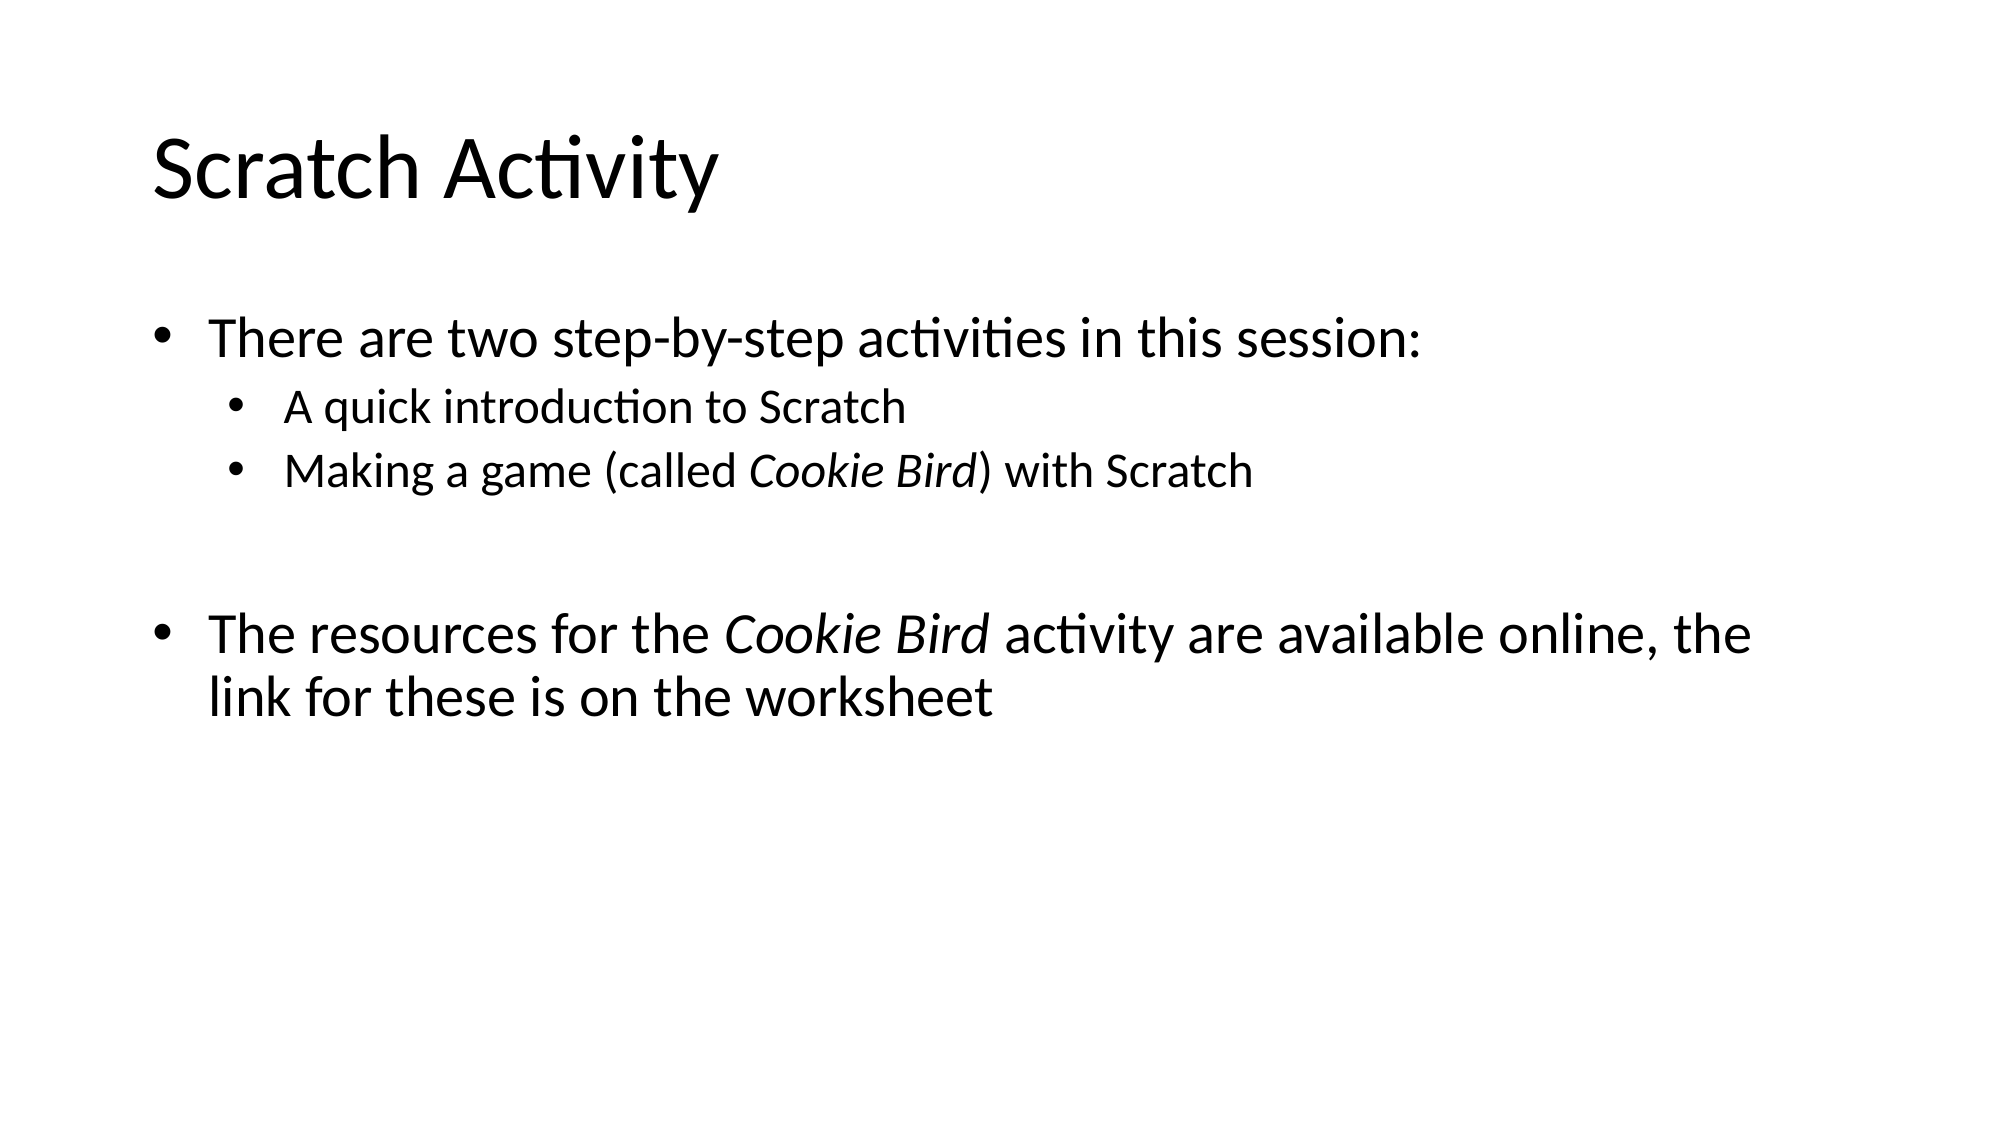

# Scratch Activity
There are two step-by-step activities in this session:
A quick introduction to Scratch
Making a game (called Cookie Bird) with Scratch

The resources for the Cookie Bird activity are available online, the link for these is on the worksheet